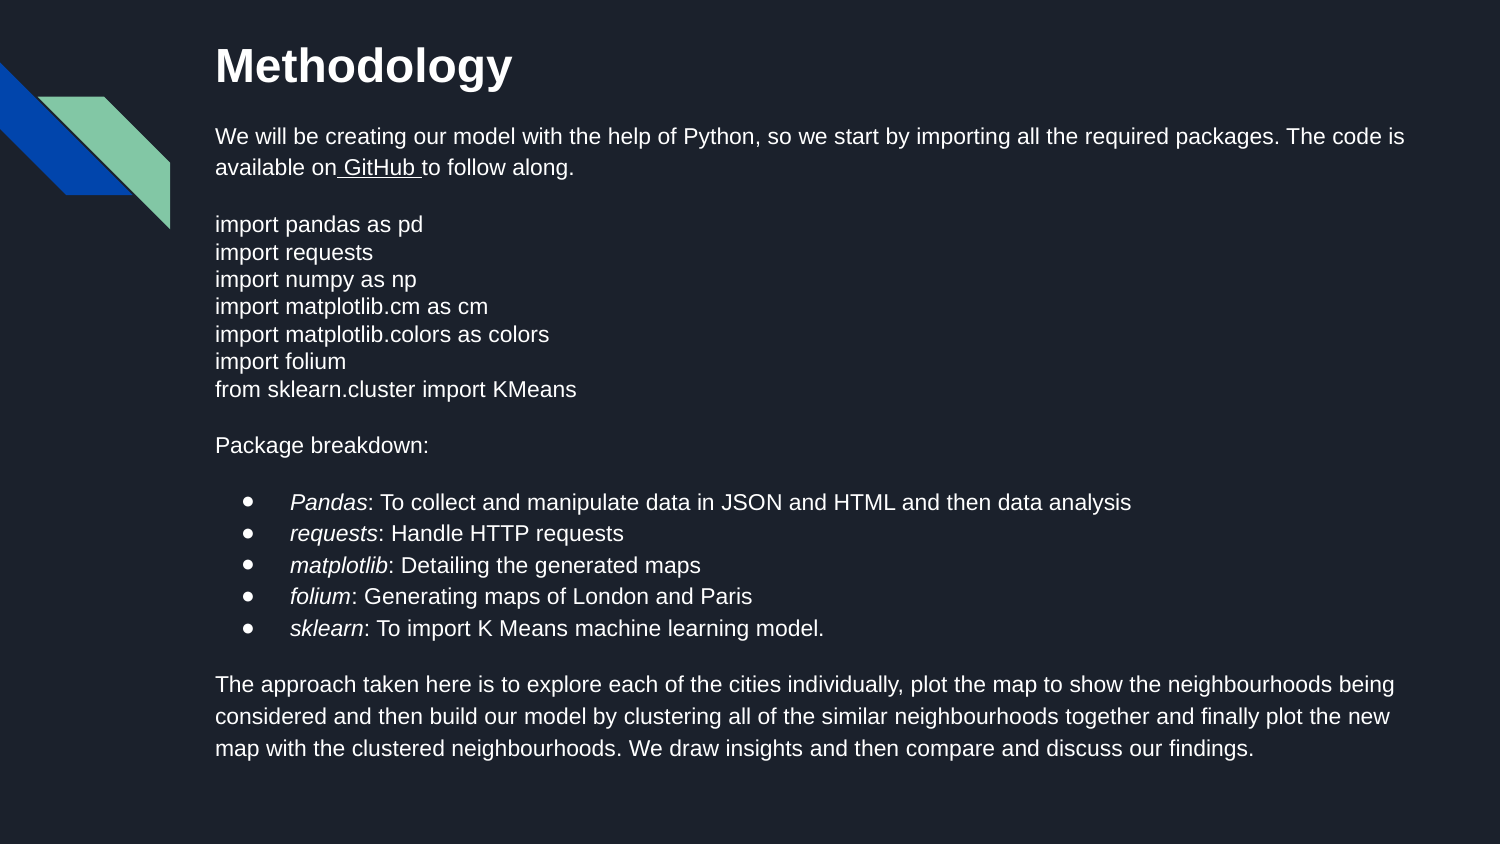

Methodology
We will be creating our model with the help of Python, so we start by importing all the required packages. The code is available on GitHub to follow along.
import pandas as pd
import requests
import numpy as np
import matplotlib.cm as cm
import matplotlib.colors as colors
import folium
from sklearn.cluster import KMeans
Package breakdown:
Pandas: To collect and manipulate data in JSON and HTML and then data analysis
requests: Handle HTTP requests
matplotlib: Detailing the generated maps
folium: Generating maps of London and Paris
sklearn: To import K Means machine learning model.
The approach taken here is to explore each of the cities individually, plot the map to show the neighbourhoods being considered and then build our model by clustering all of the similar neighbourhoods together and finally plot the new map with the clustered neighbourhoods. We draw insights and then compare and discuss our findings.